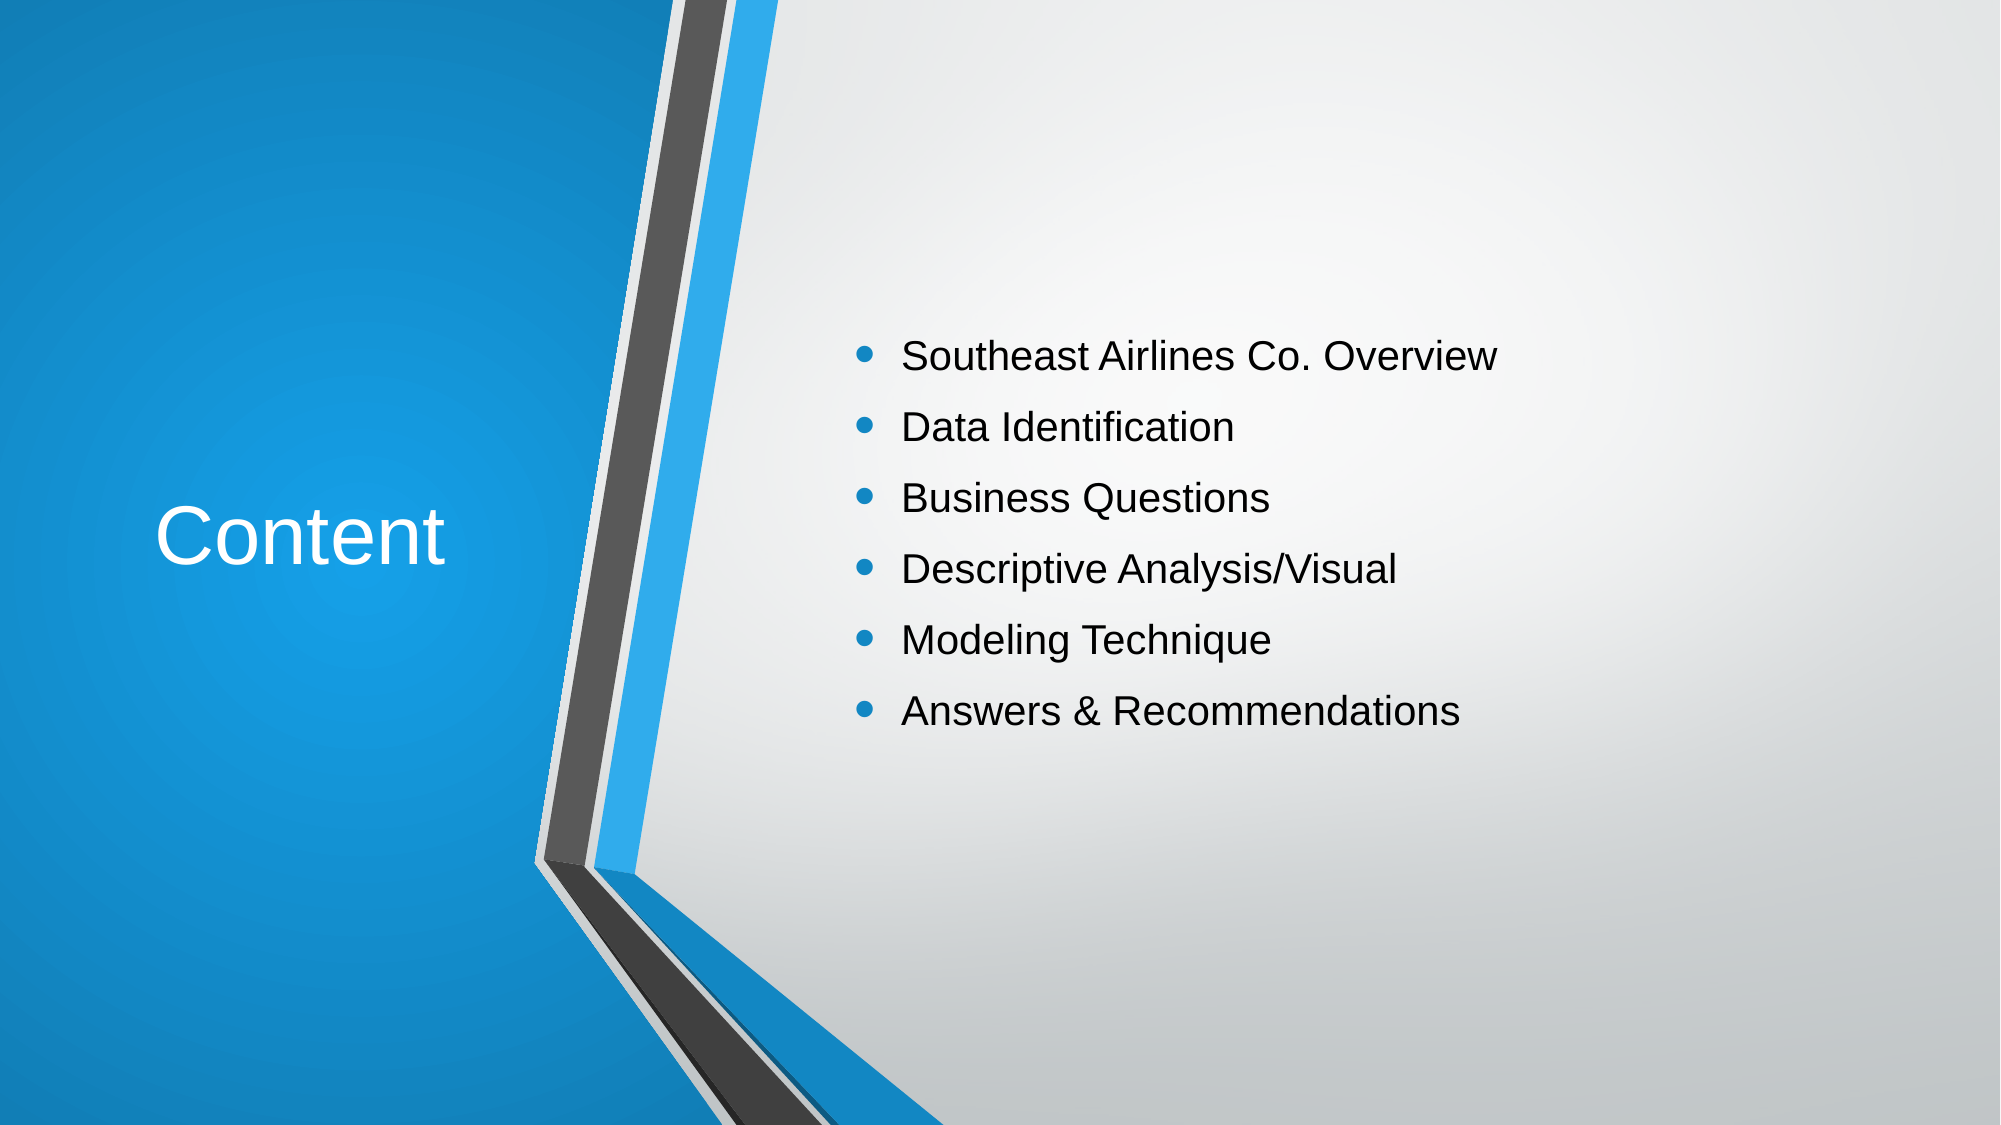

# Content
Southeast Airlines Co. Overview
Data Identification
Business Questions
Descriptive Analysis/Visual
Modeling Technique
Answers & Recommendations